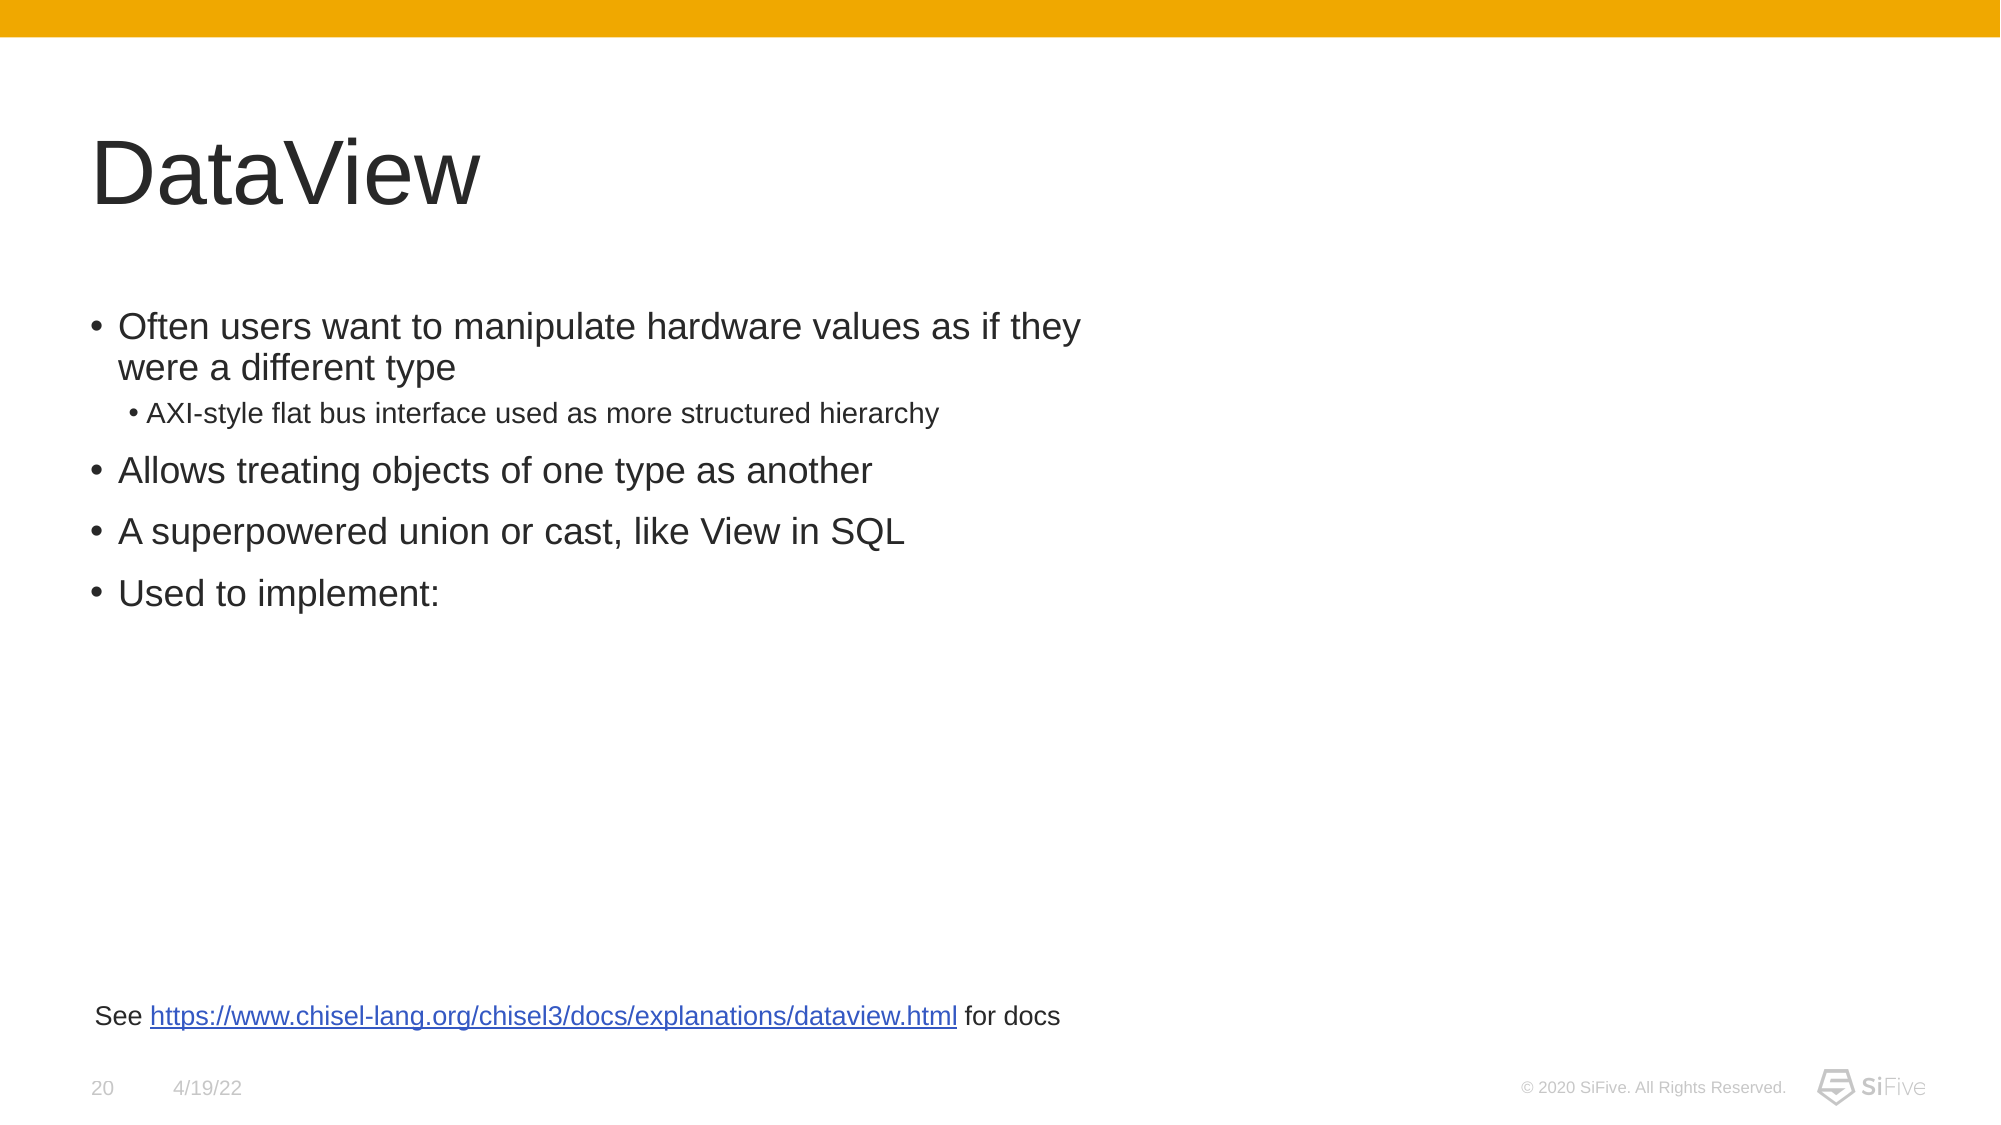

# DataView
Often users want to manipulate hardware values as if they were a different type
AXI-style flat bus interface used as more structured hierarchy
Allows treating objects of one type as another
A superpowered union or cast, like View in SQL
Used to implement:
See https://www.chisel-lang.org/chisel3/docs/explanations/dataview.html for docs

20
4/19/22